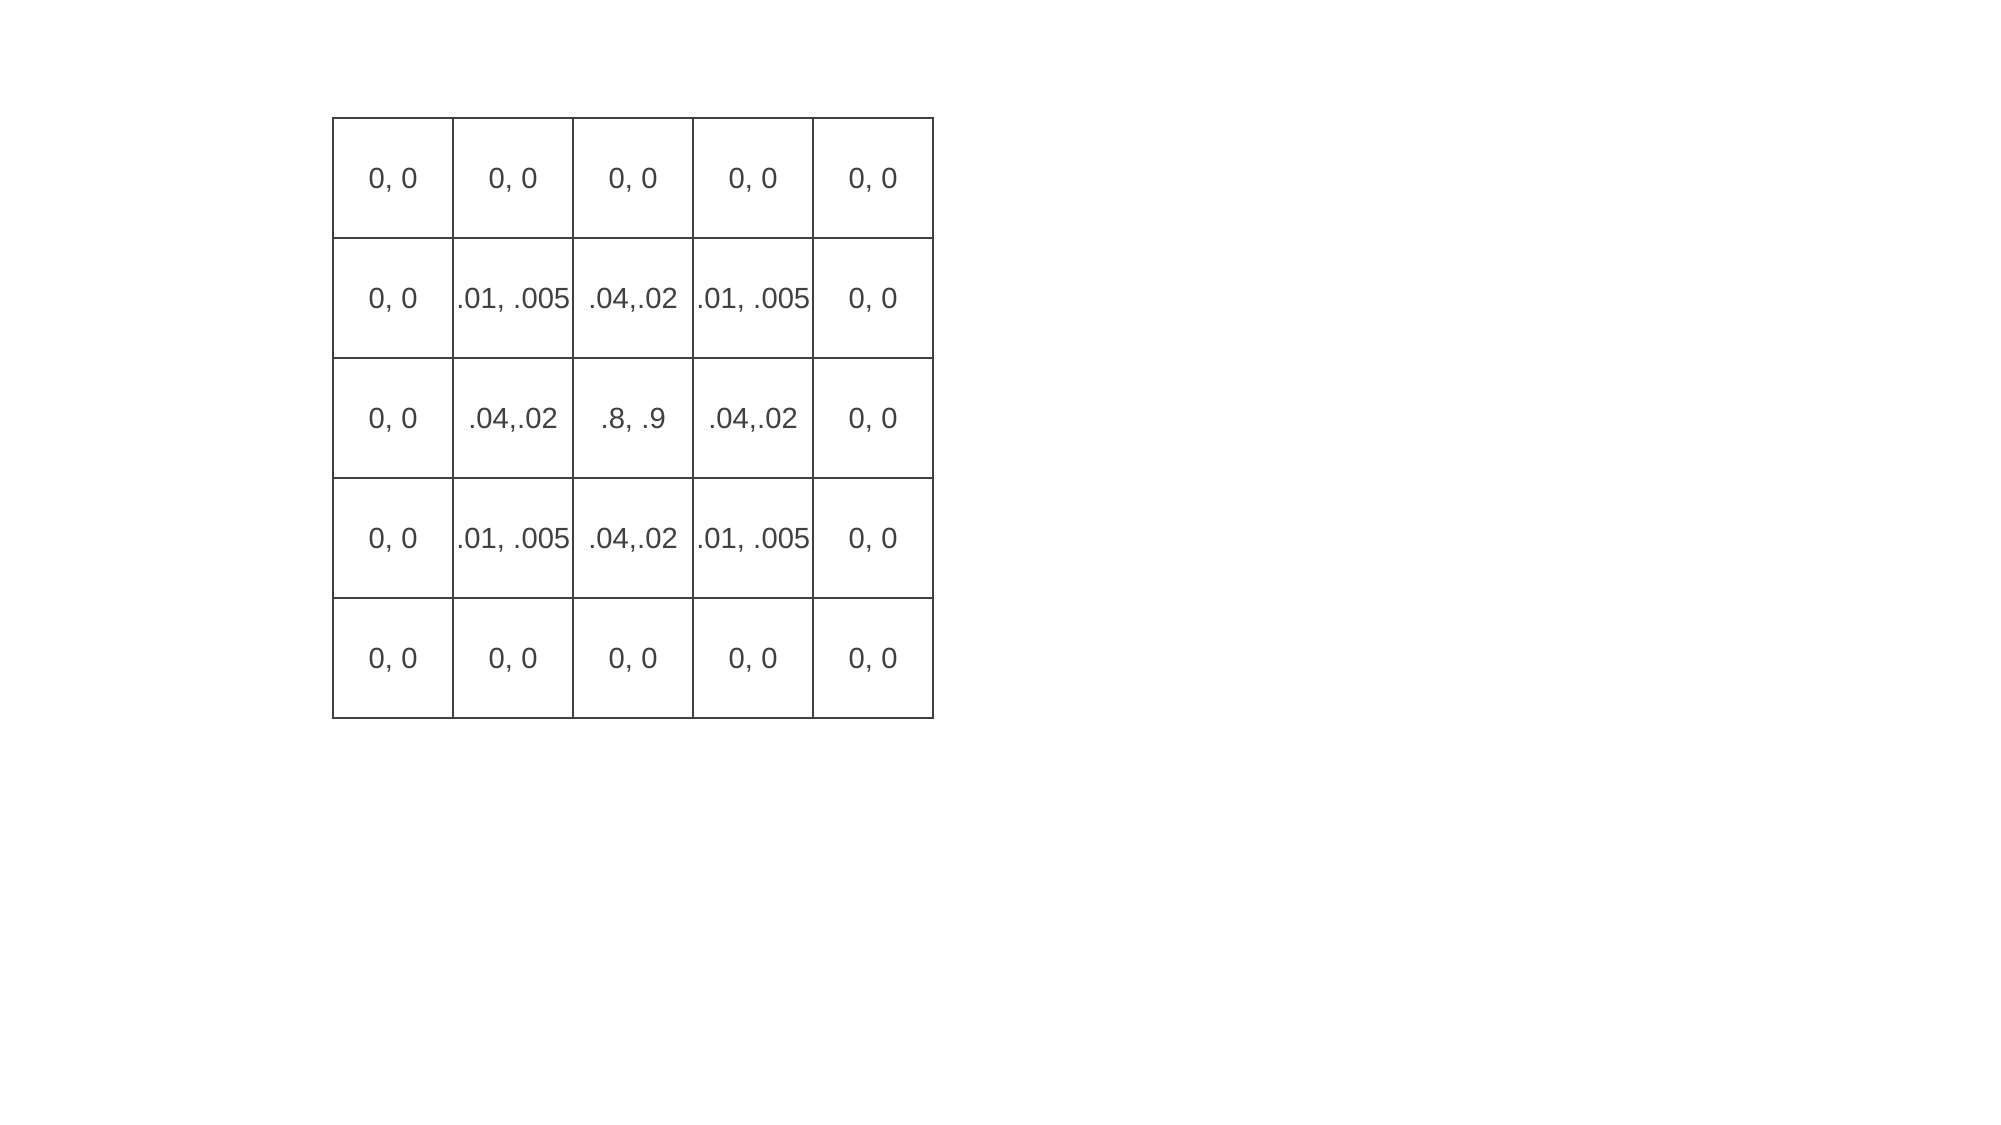

| 0, 0 | 0, 0 | 0, 0 | 0, 0 | 0, 0 |
| --- | --- | --- | --- | --- |
| 0, 0 | .01, .005 | .04,.02 | .01, .005 | 0, 0 |
| 0, 0 | .04,.02 | .8, .9 | .04,.02 | 0, 0 |
| 0, 0 | .01, .005 | .04,.02 | .01, .005 | 0, 0 |
| 0, 0 | 0, 0 | 0, 0 | 0, 0 | 0, 0 |